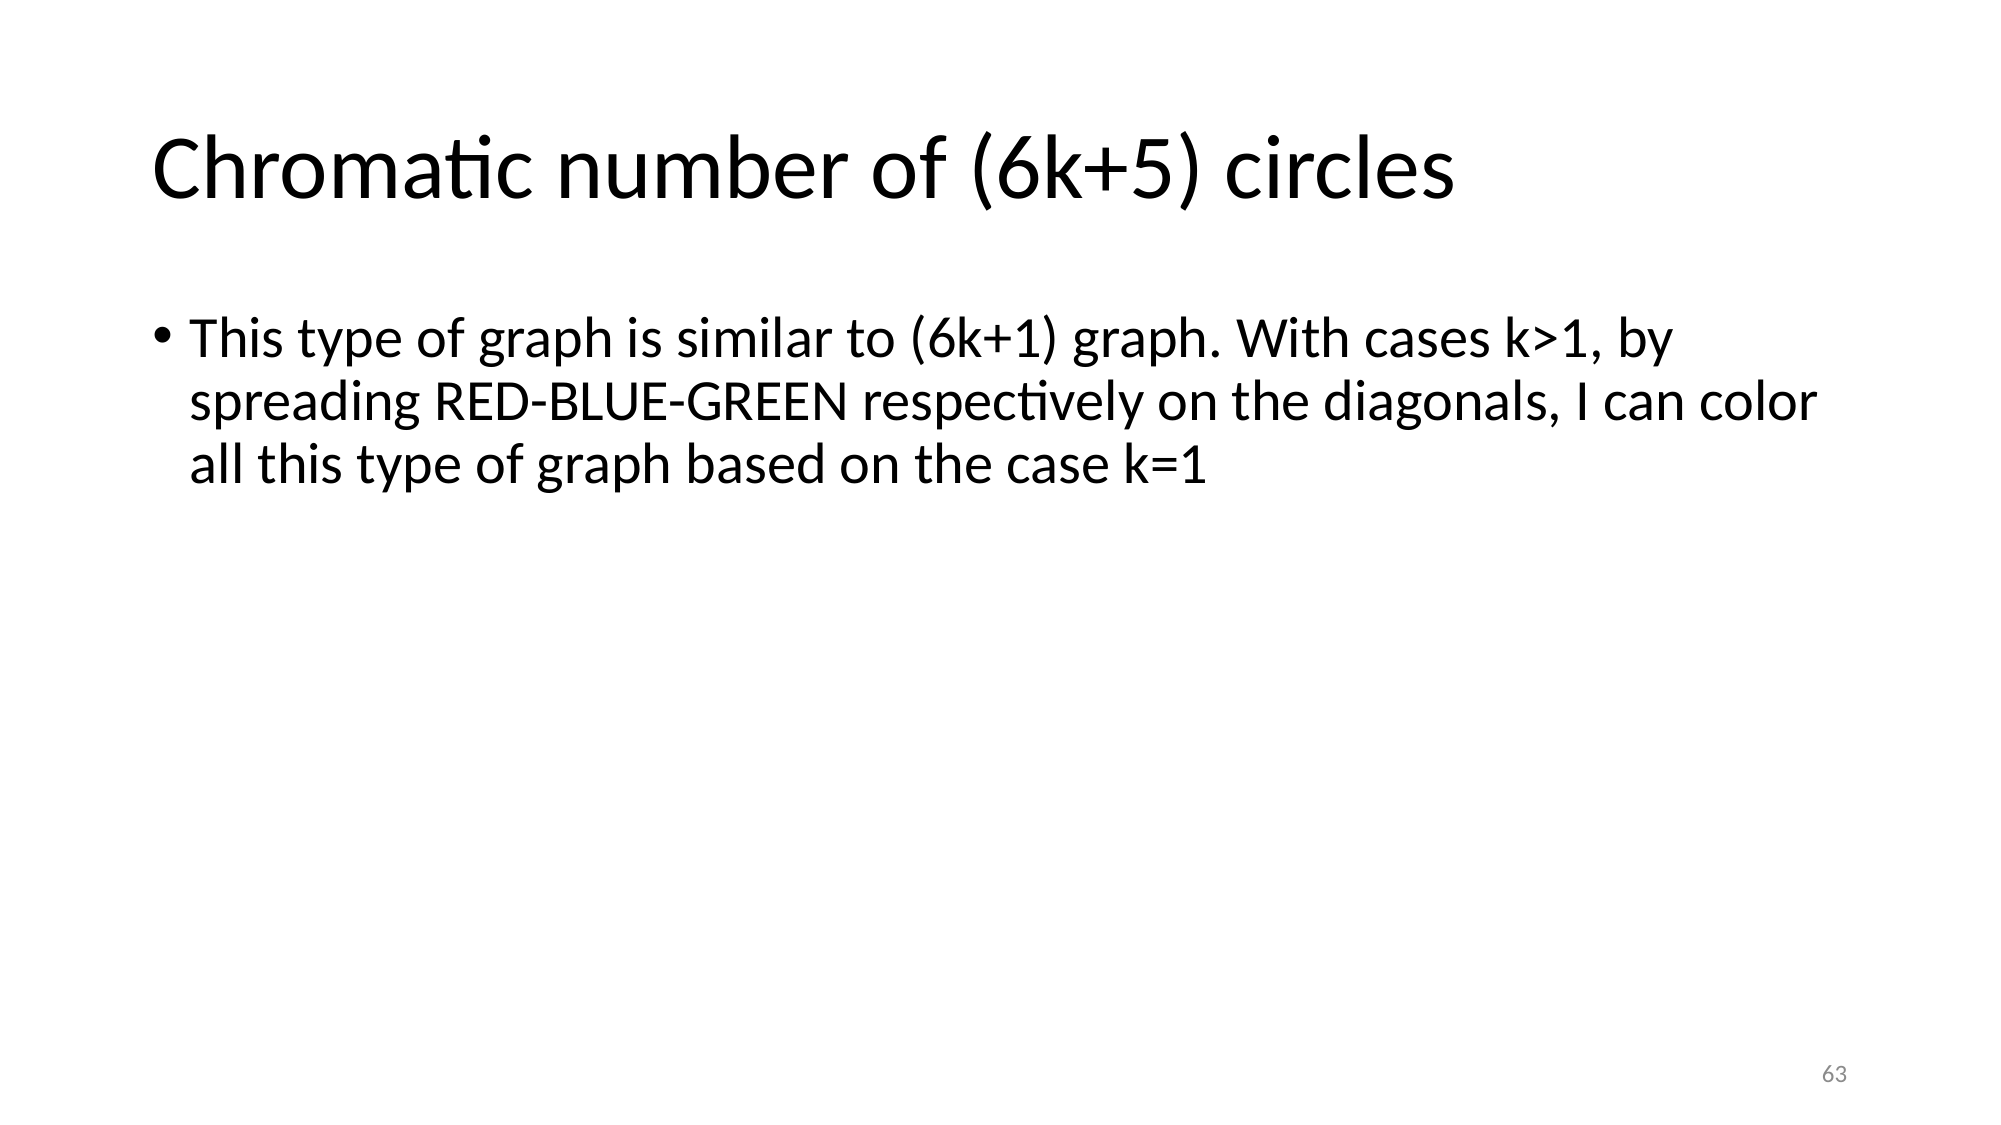

# Chromatic number of (6k+5) circles
This type of graph is similar to (6k+1) graph. With cases k>1, by spreading RED-BLUE-GREEN respectively on the diagonals, I can color all this type of graph based on the case k=1
63